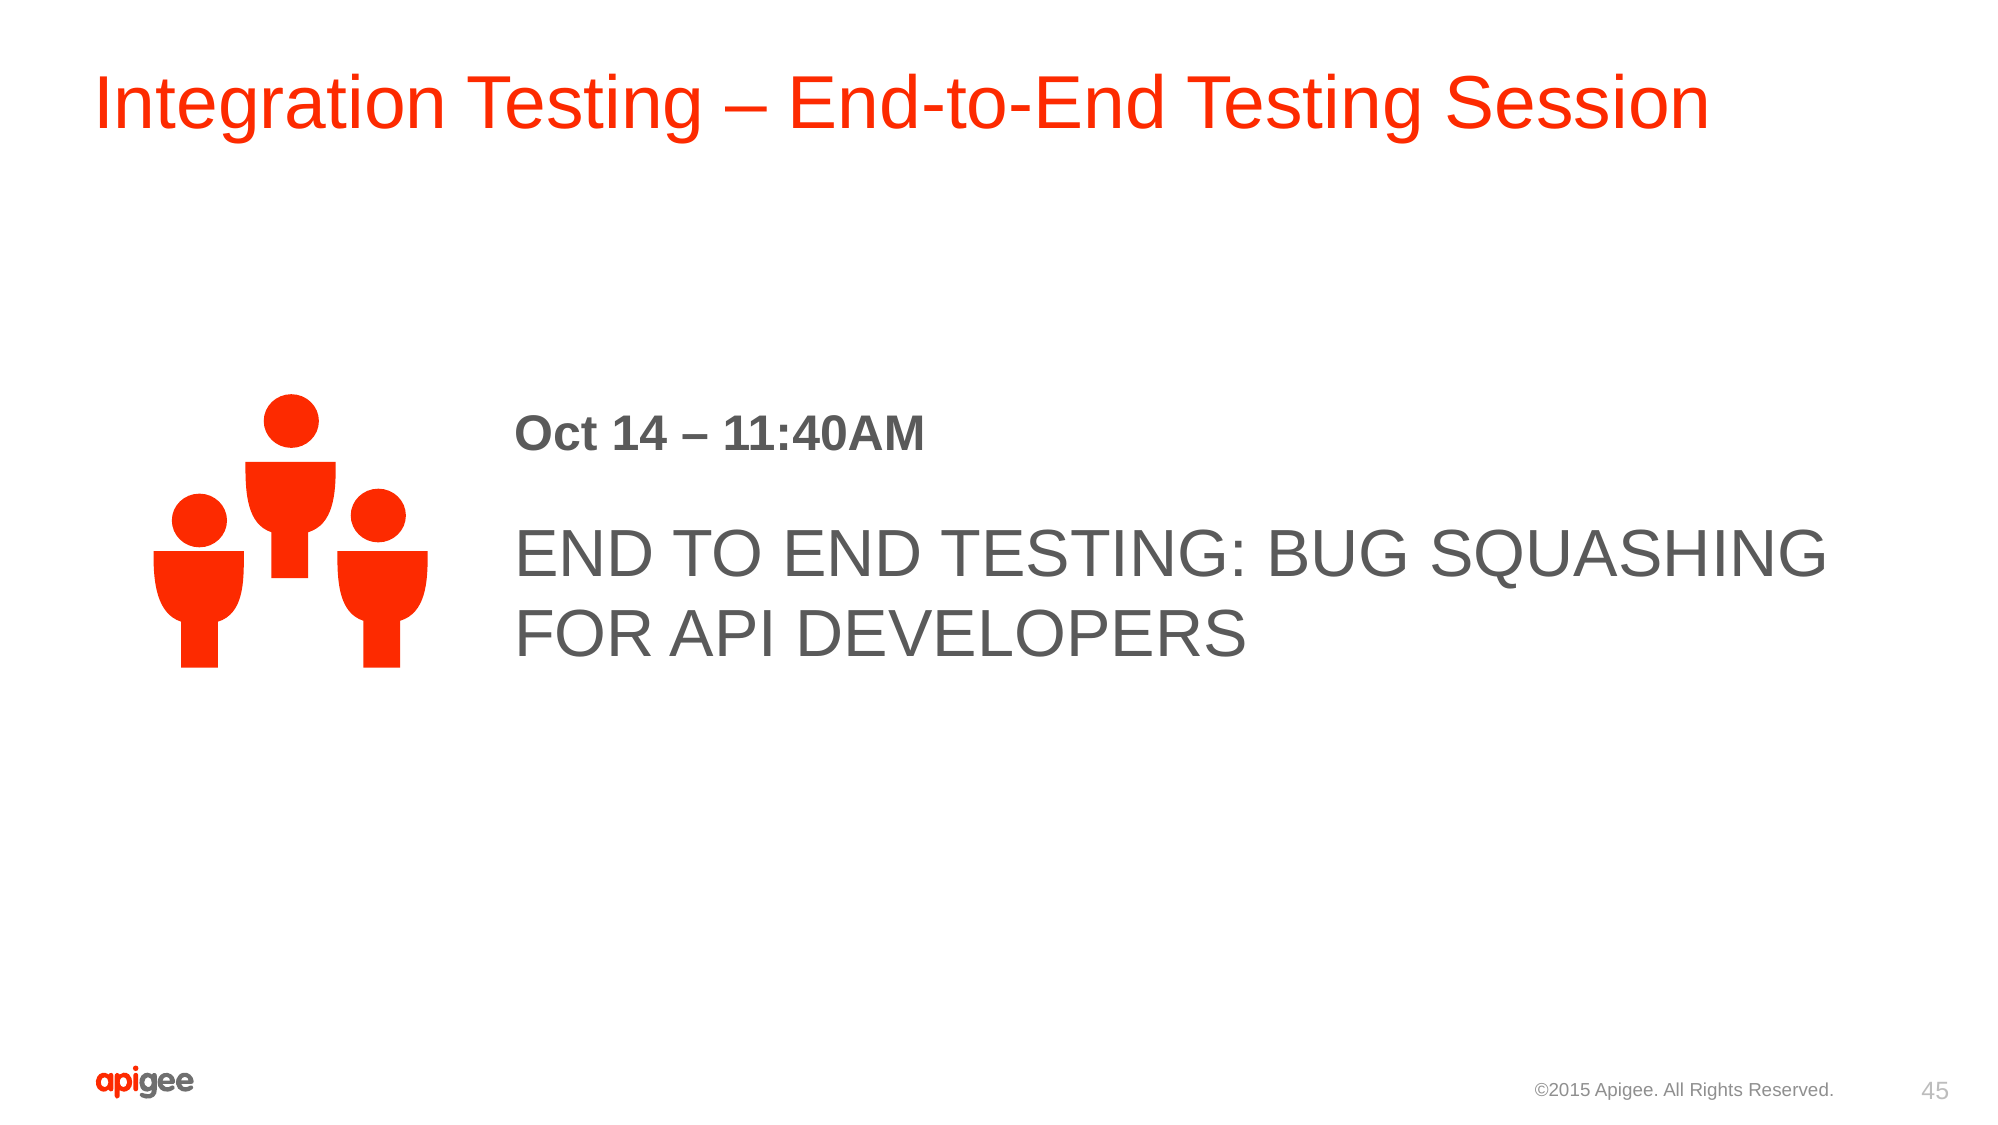

# Integration Testing – End-to-End Testing Session
Oct 14 – 11:40AM

END TO END TESTING: BUG SQUASHING FOR API DEVELOPERS

©2015 Apigee. All Rights Reserved.
45